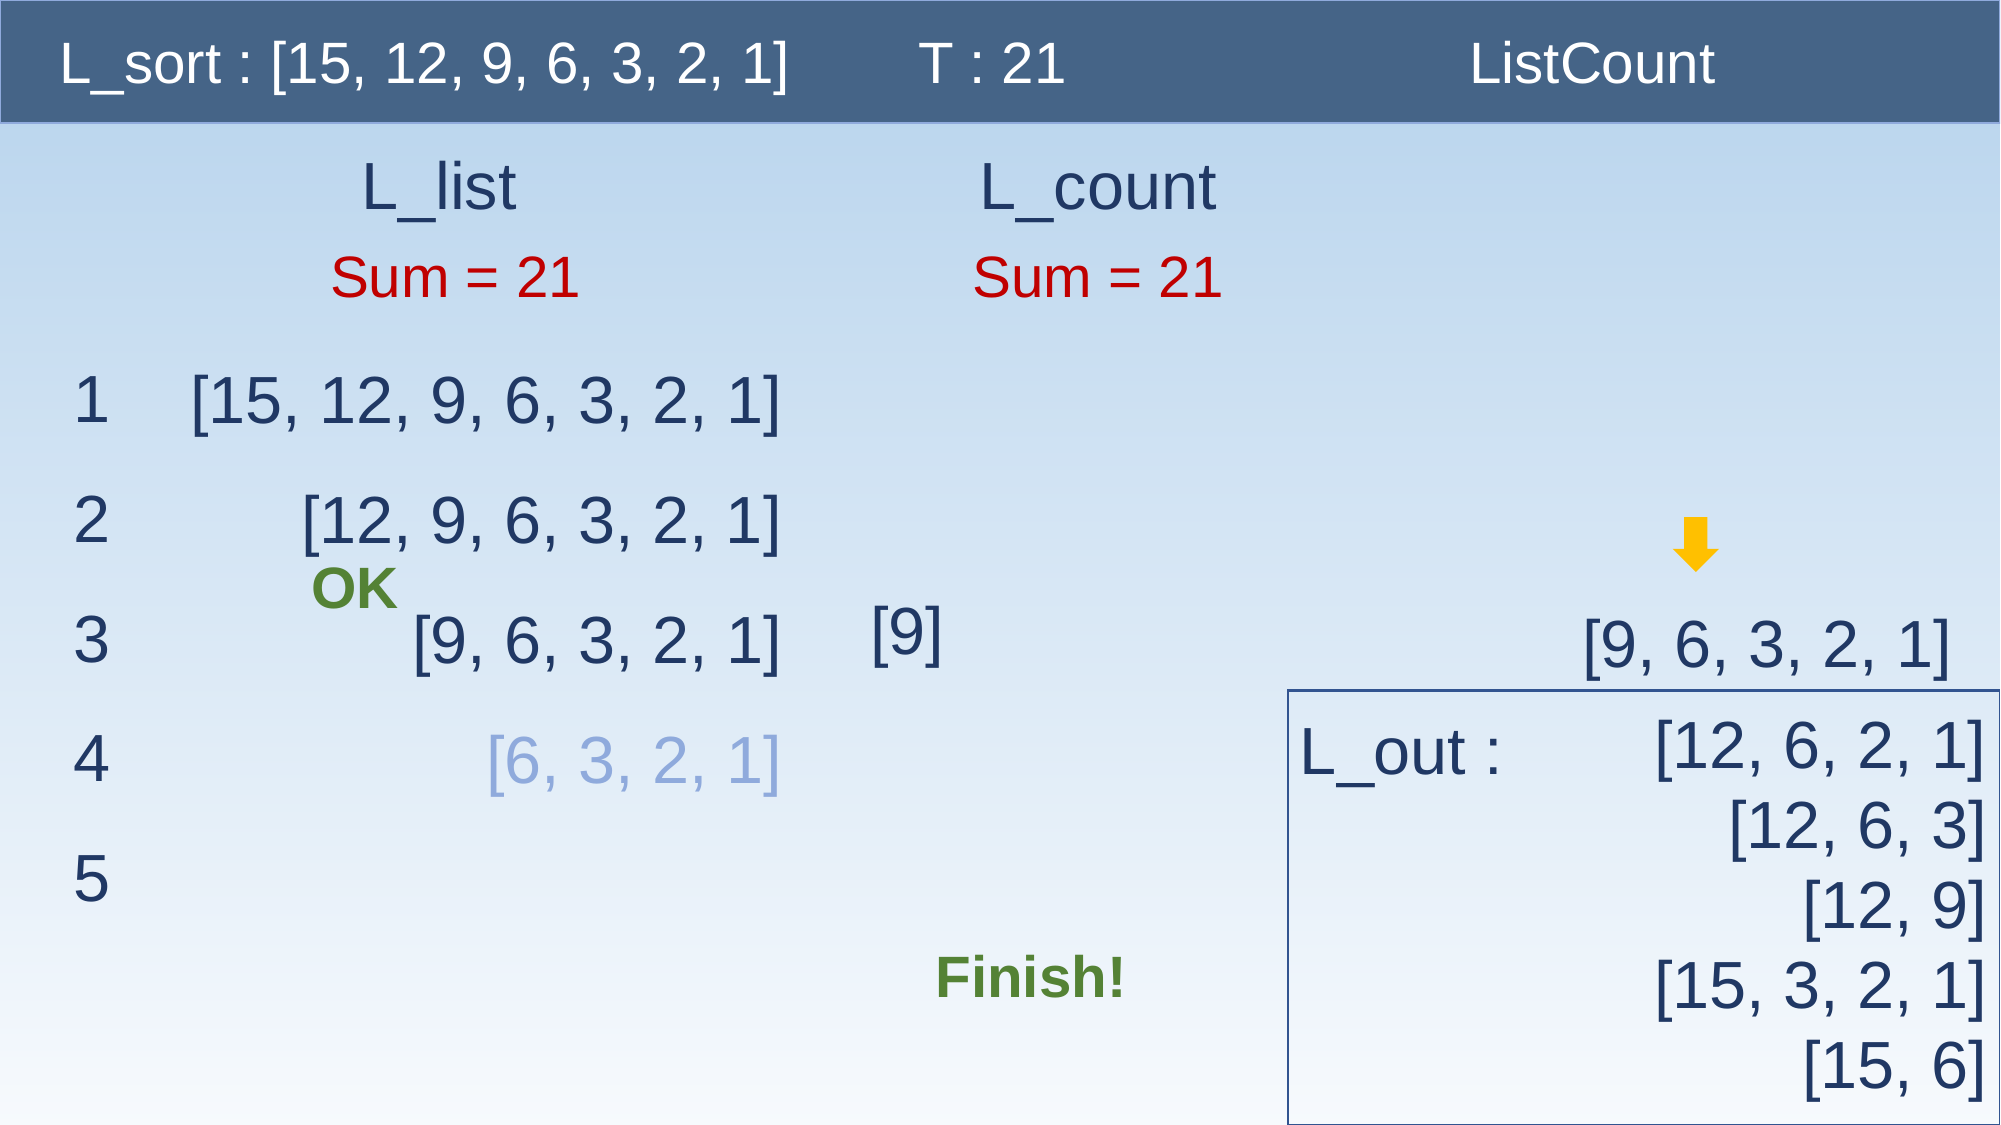

﻿L_sort : ﻿[15, 12, 9, 6, 3, 2, 1]        T : 21
﻿ListCount
﻿﻿L_list
﻿L_count
Sum = 21
Sum = 21
1
2
3
4
5
﻿[15, 12, 9, 6, 3, 2, 1]
﻿[12, 9, 6, 3, 2, 1]
﻿[9, 6, 3, 2, 1]
﻿[6, 3, 2, 1]

OK
﻿[9, 6, 3, 2, 1]
﻿[9]
﻿[12, 6, 2, 1]﻿﻿
﻿[12, 6, 3]﻿﻿
﻿[12, 9]﻿﻿
[15, 3, 2, 1]
[15, 6]

﻿L_out :
Finish!